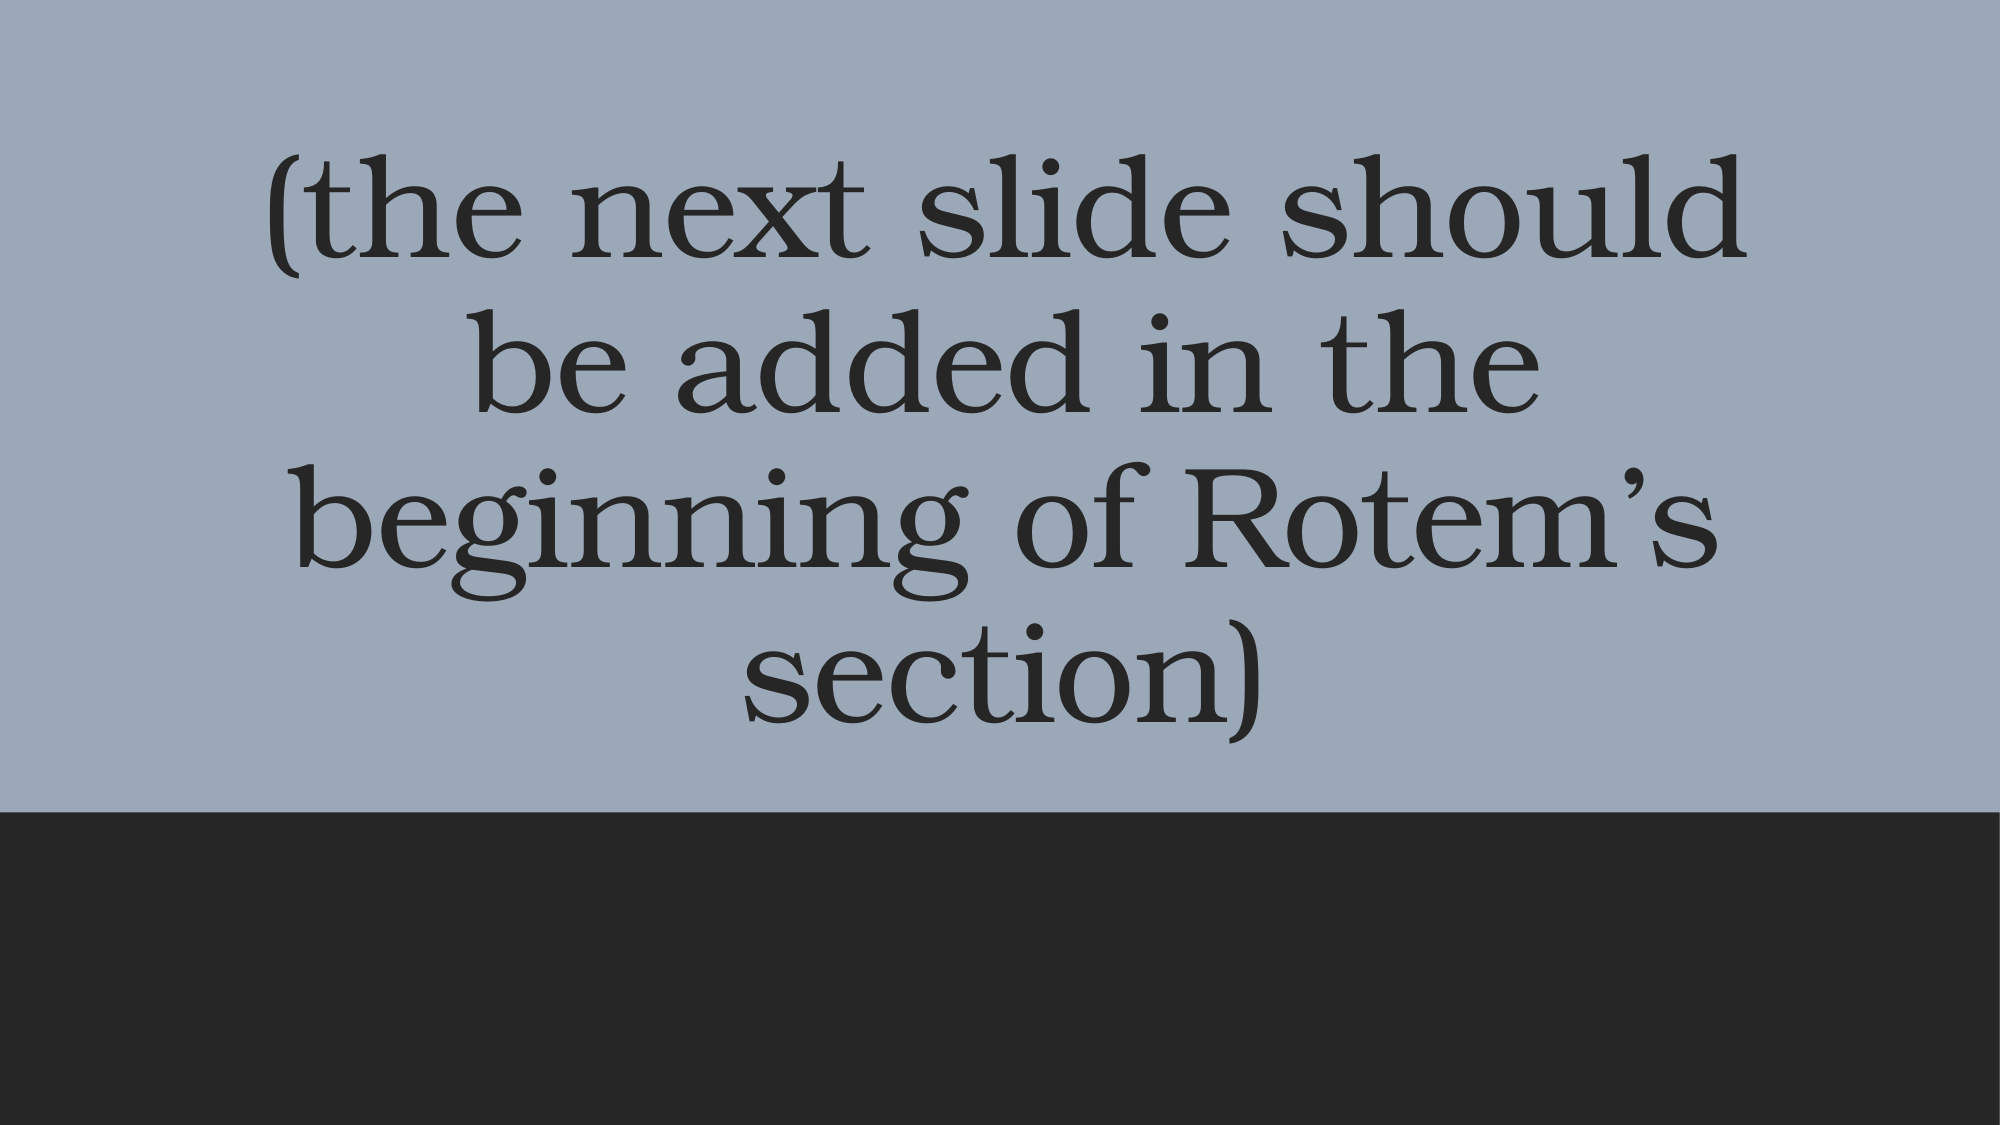

(the next slide should be added in the beginning of Rotem’s section)